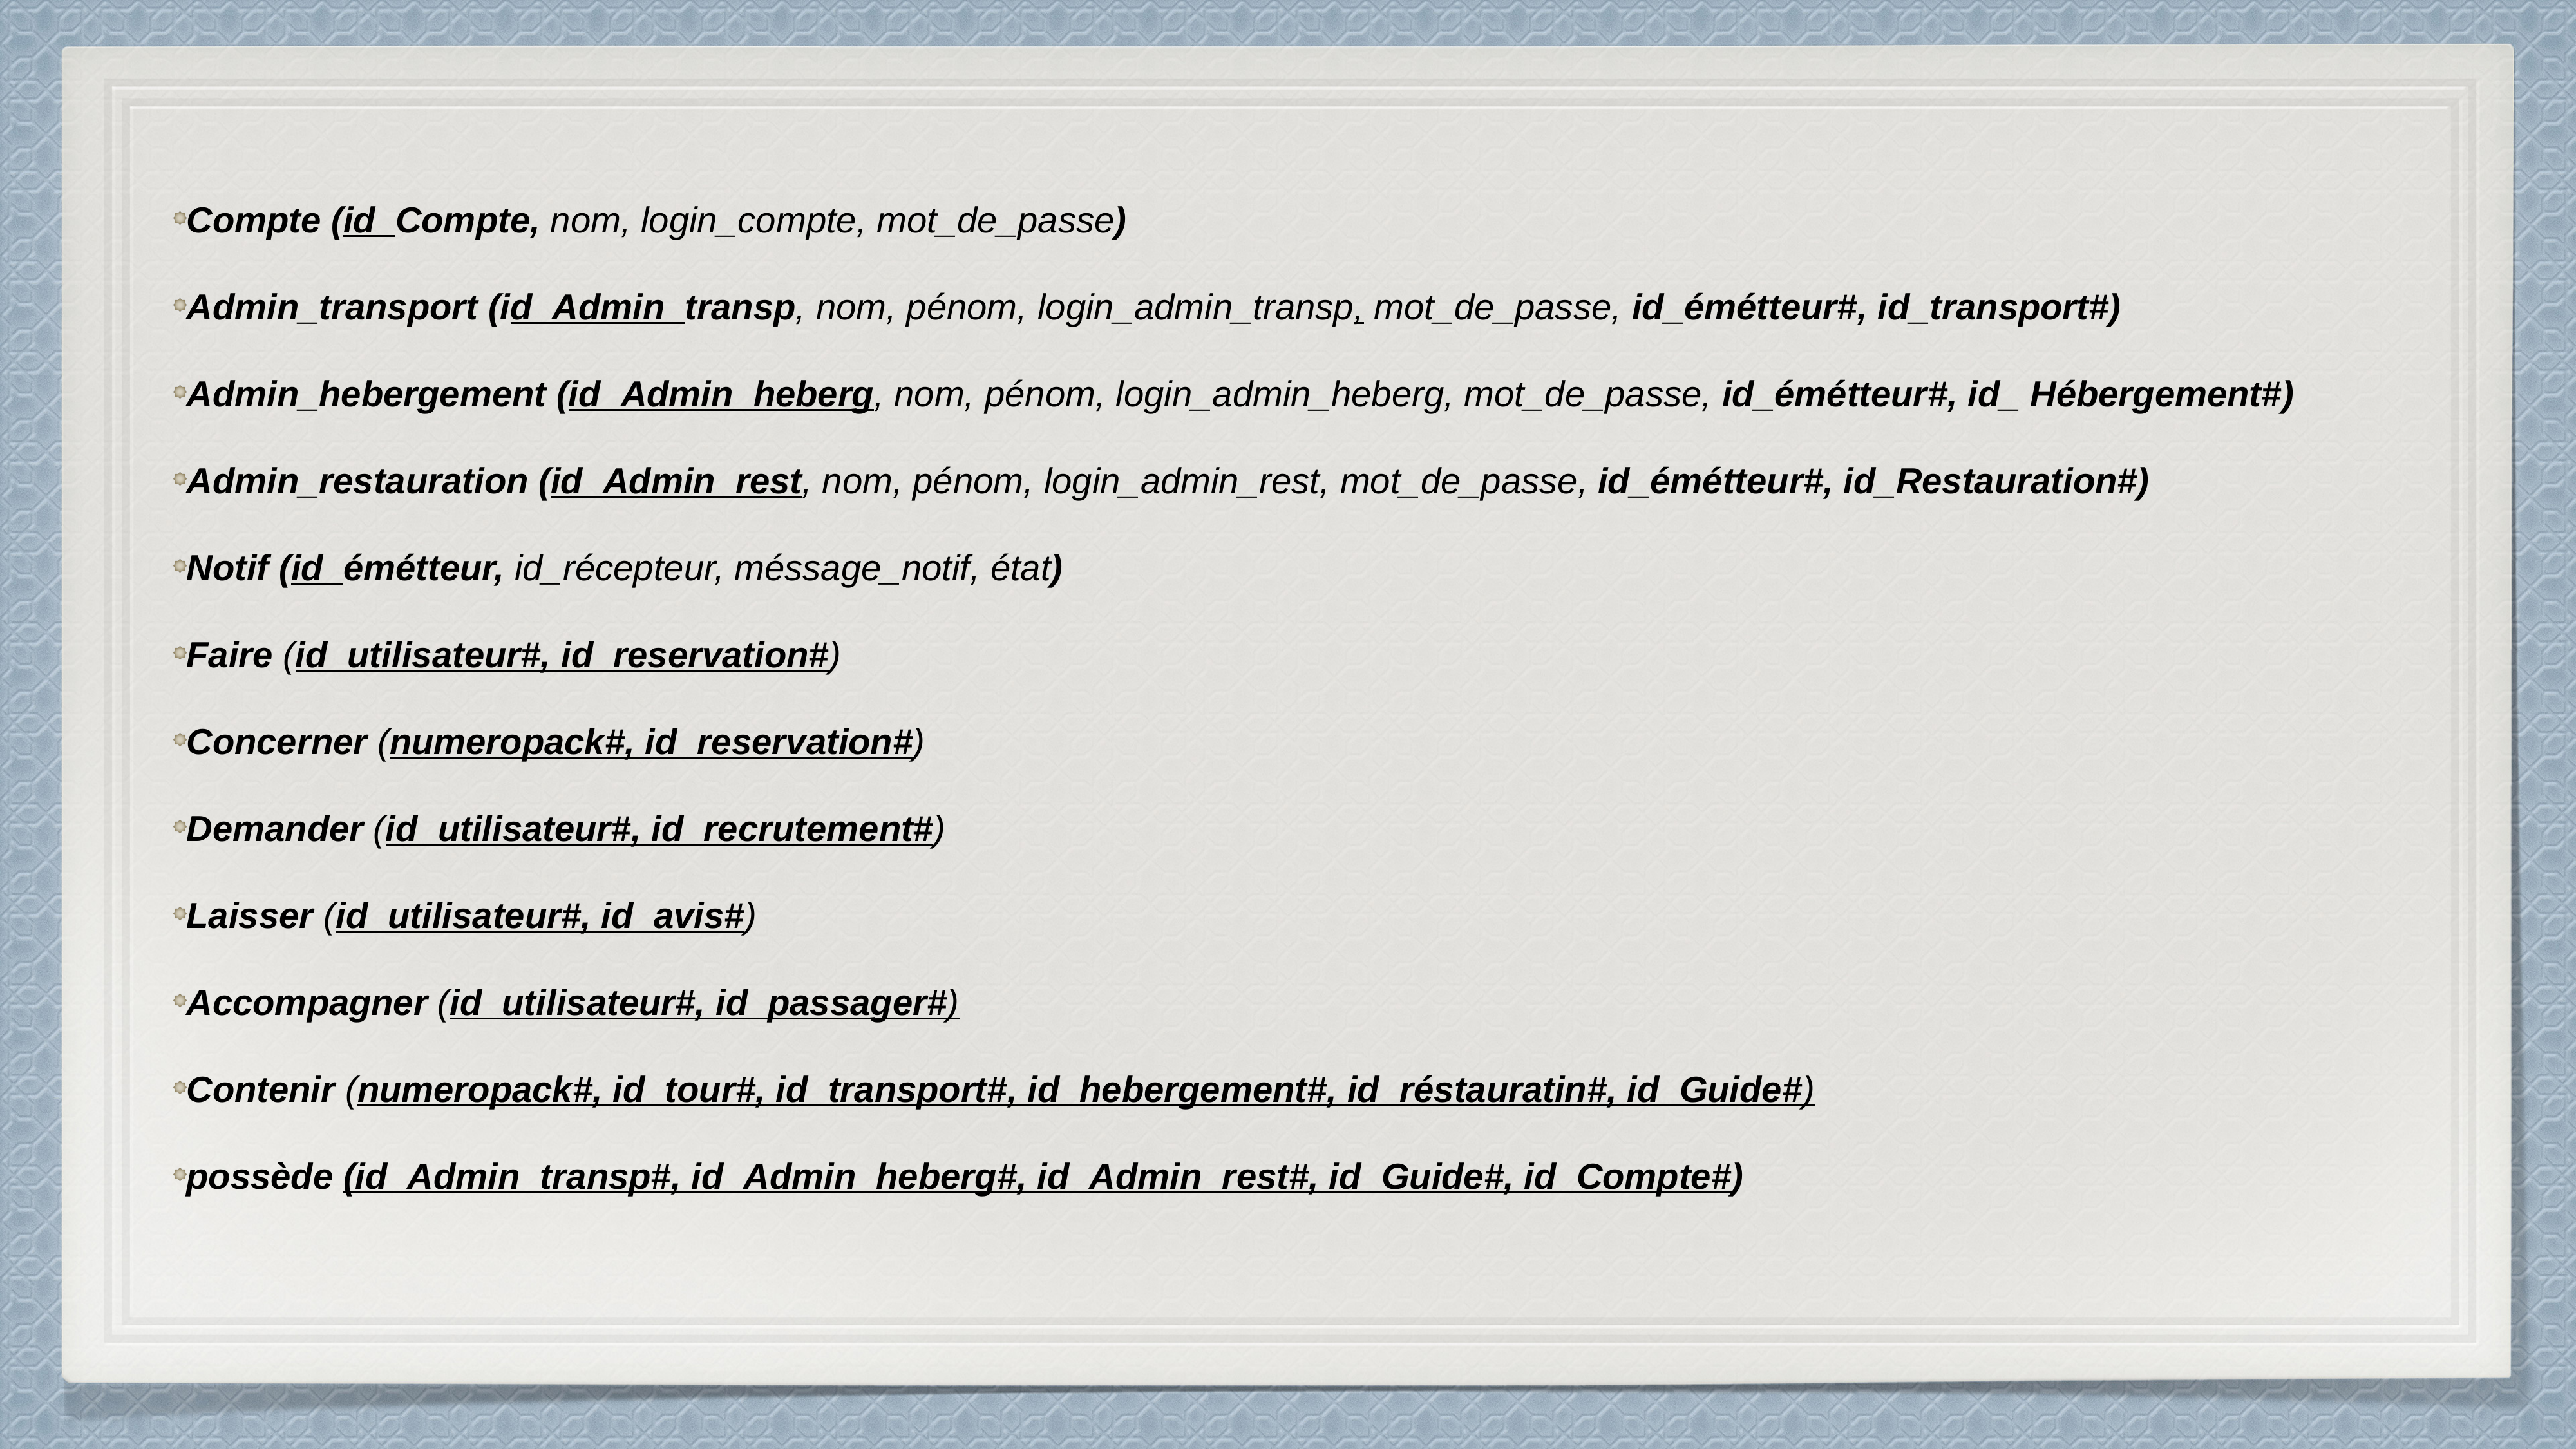

Compte (id_Compte, nom, login_compte, mot_de_passe)

Admin_transport (id_Admin_transp, nom, pénom, login_admin_transp, mot_de_passe, id_émétteur#, id_transport#)

Admin_hebergement (id_Admin_heberg, nom, pénom, login_admin_heberg, mot_de_passe, id_émétteur#, id_ Hébergement#)

Admin_restauration (id_Admin_rest, nom, pénom, login_admin_rest, mot_de_passe, id_émétteur#, id_Restauration#)

Notif (id_émétteur, id_récepteur, méssage_notif, état)

Faire (id_utilisateur#, id_reservation#)

Concerner (numeropack#, id_reservation#)

Demander (id_utilisateur#, id_recrutement#)

Laisser (id_utilisateur#, id_avis#)

Accompagner (id_utilisateur#, id_passager#)

Contenir (numeropack#, id_tour#, id_transport#, id_hebergement#, id_réstauratin#, id_Guide#)

possède (id_Admin_transp#, id_Admin_heberg#, id_Admin_rest#, id_Guide#, id_Compte#)